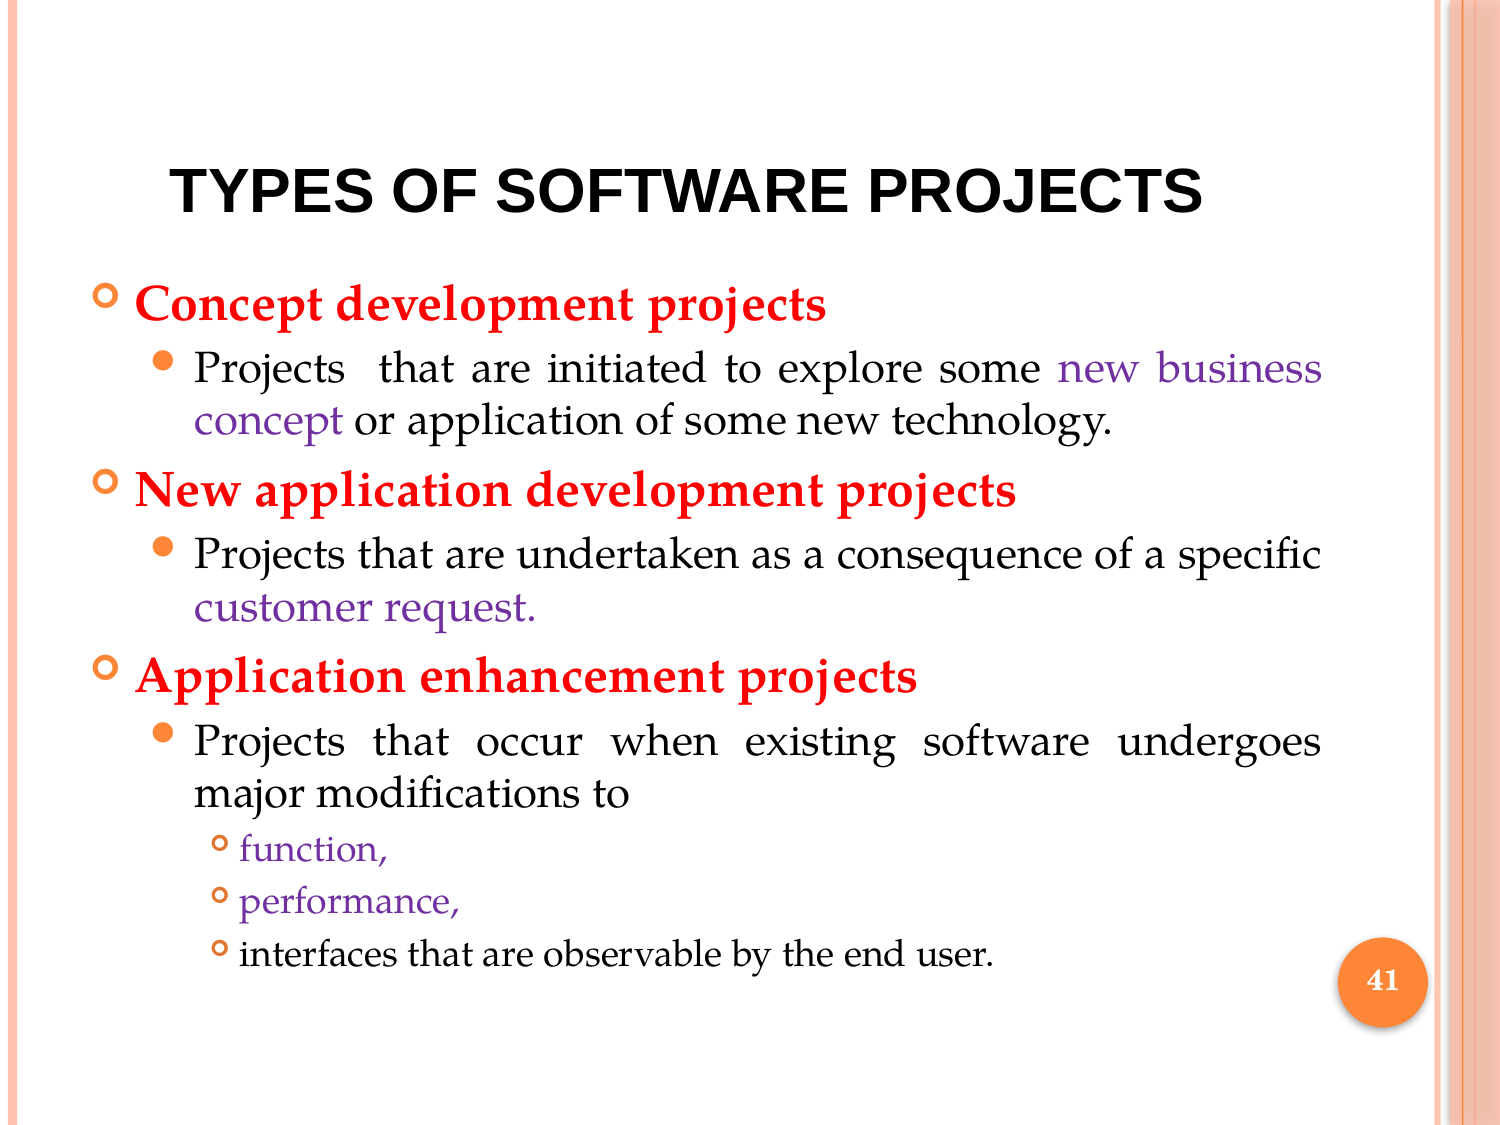

# Types of software projects
Concept development projects
Projects  that are initiated to explore some new business concept or application of some new technology.
New application development projects
Projects that are undertaken as a consequence of a specific customer request.
Application enhancement projects
Projects that occur when existing software undergoes major modifications to
function,
performance,
interfaces that are observable by the end user.
41